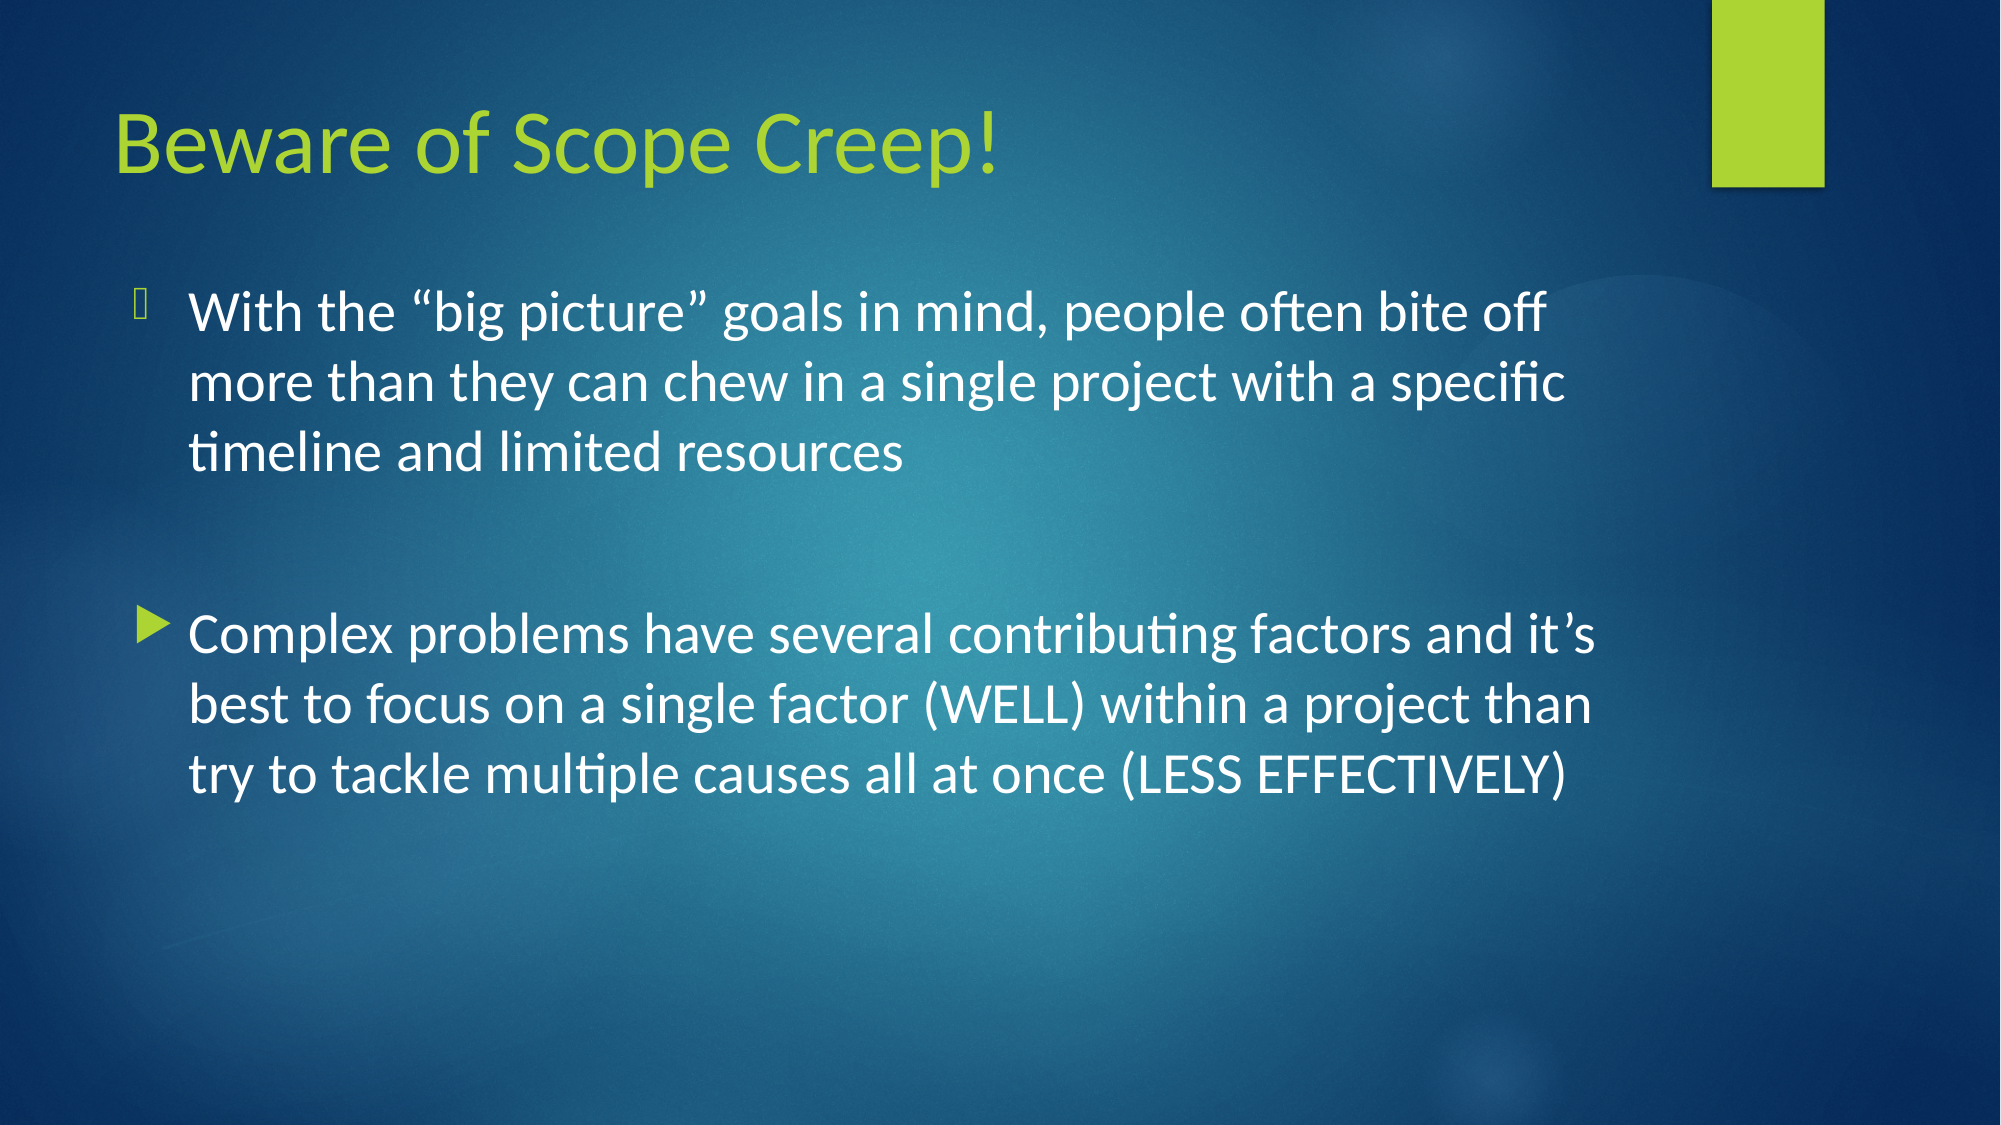

# Beware of Scope Creep!
With the “big picture” goals in mind, people often bite off more than they can chew in a single project with a specific timeline and limited resources

Complex problems have several contributing factors and it’s best to focus on a single factor (WELL) within a project than try to tackle multiple causes all at once (LESS EFFECTIVELY)